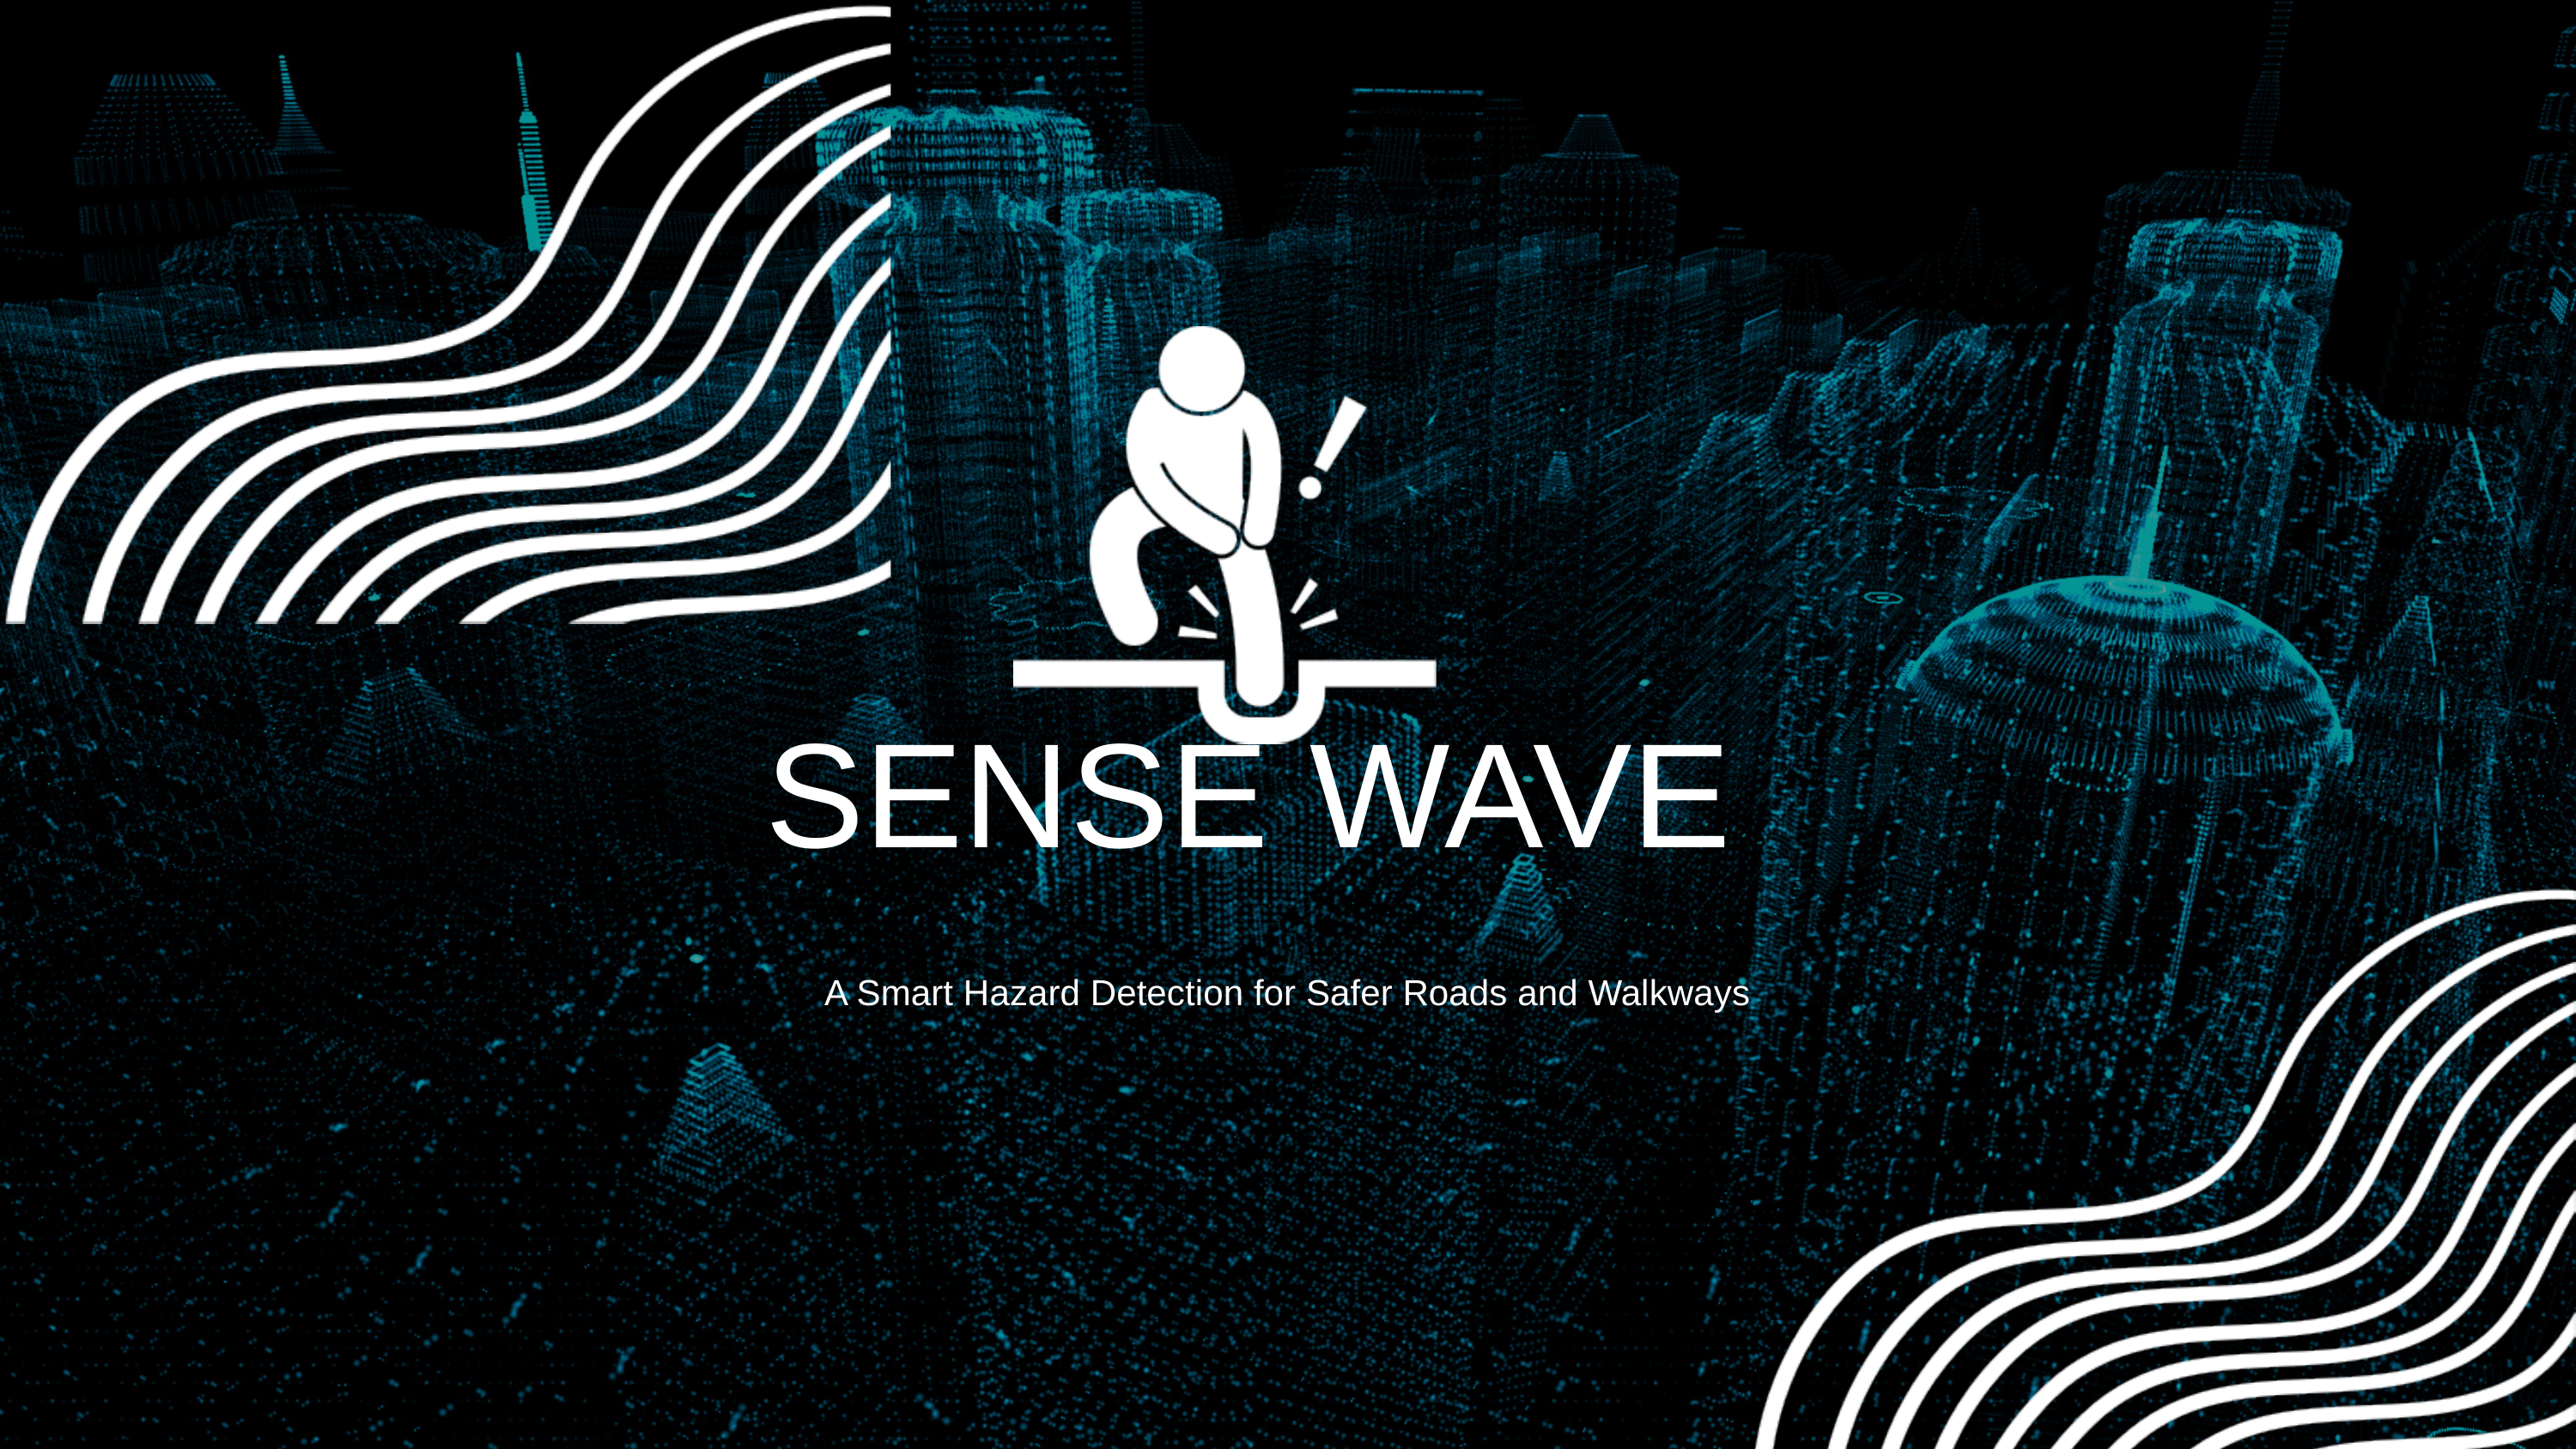

SENSE WAVE

A Smart Hazard Detection for Safer Roads and Walkways